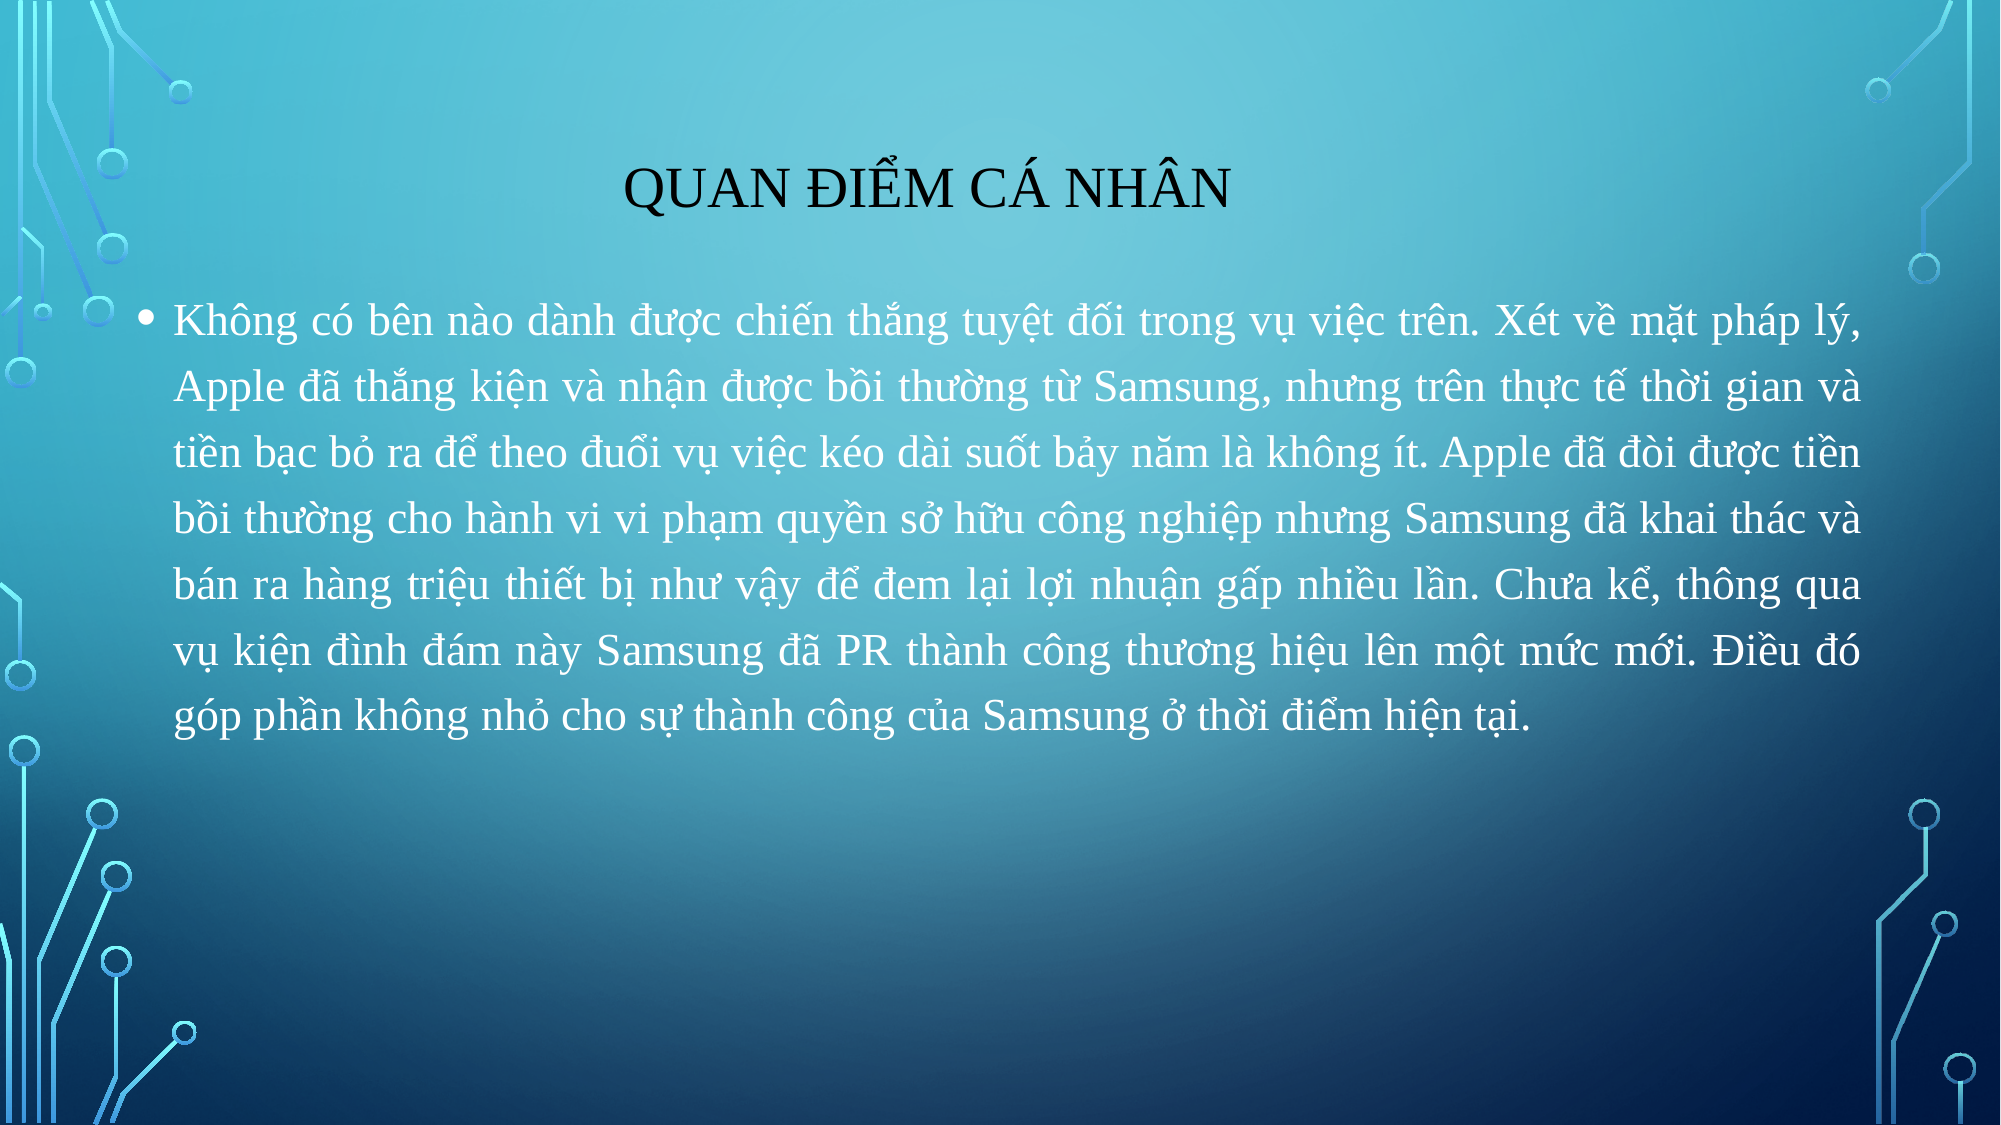

# Quan điểm cá nhân
Không có bên nào dành được chiến thắng tuyệt đối trong vụ việc trên. Xét về mặt pháp lý, Apple đã thắng kiện và nhận được bồi thường từ Samsung, nhưng trên thực tế thời gian và tiền bạc bỏ ra để theo đuổi vụ việc kéo dài suốt bảy năm là không ít. Apple đã đòi được tiền bồi thường cho hành vi vi phạm quyền sở hữu công nghiệp nhưng Samsung đã khai thác và bán ra hàng triệu thiết bị như vậy để đem lại lợi nhuận gấp nhiều lần. Chưa kể, thông qua vụ kiện đình đám này Samsung đã PR thành công thương hiệu lên một mức mới. Điều đó góp phần không nhỏ cho sự thành công của Samsung ở thời điểm hiện tại.